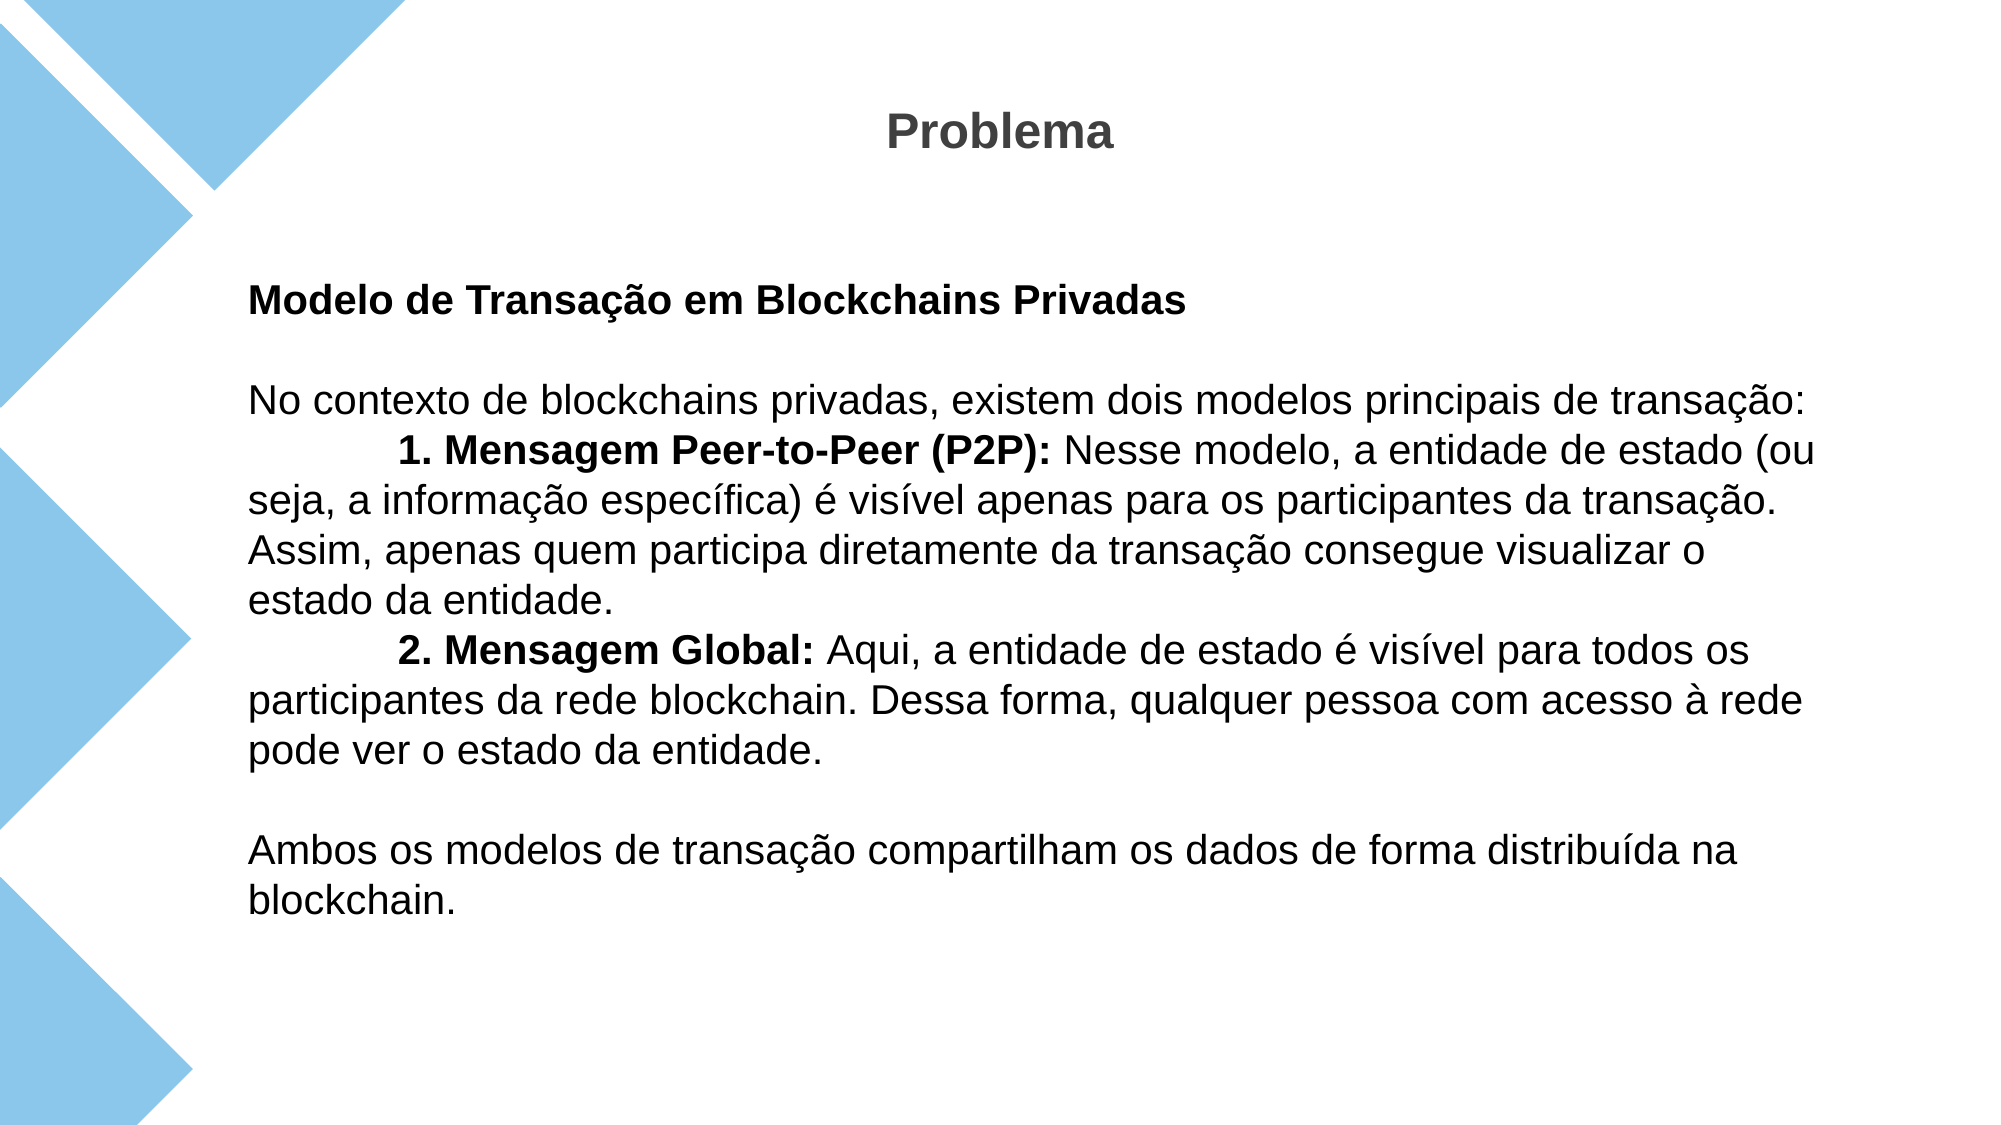

Problema

Modelo de Transação em Blockchains Privadas

No contexto de blockchains privadas, existem dois modelos principais de transação:
	1. Mensagem Peer-to-Peer (P2P): Nesse modelo, a entidade de estado (ou seja, a informação específica) é visível apenas para os participantes da transação. Assim, apenas quem participa diretamente da transação consegue visualizar o estado da entidade.
	2. Mensagem Global: Aqui, a entidade de estado é visível para todos os participantes da rede blockchain. Dessa forma, qualquer pessoa com acesso à rede pode ver o estado da entidade.

Ambos os modelos de transação compartilham os dados de forma distribuída na blockchain.